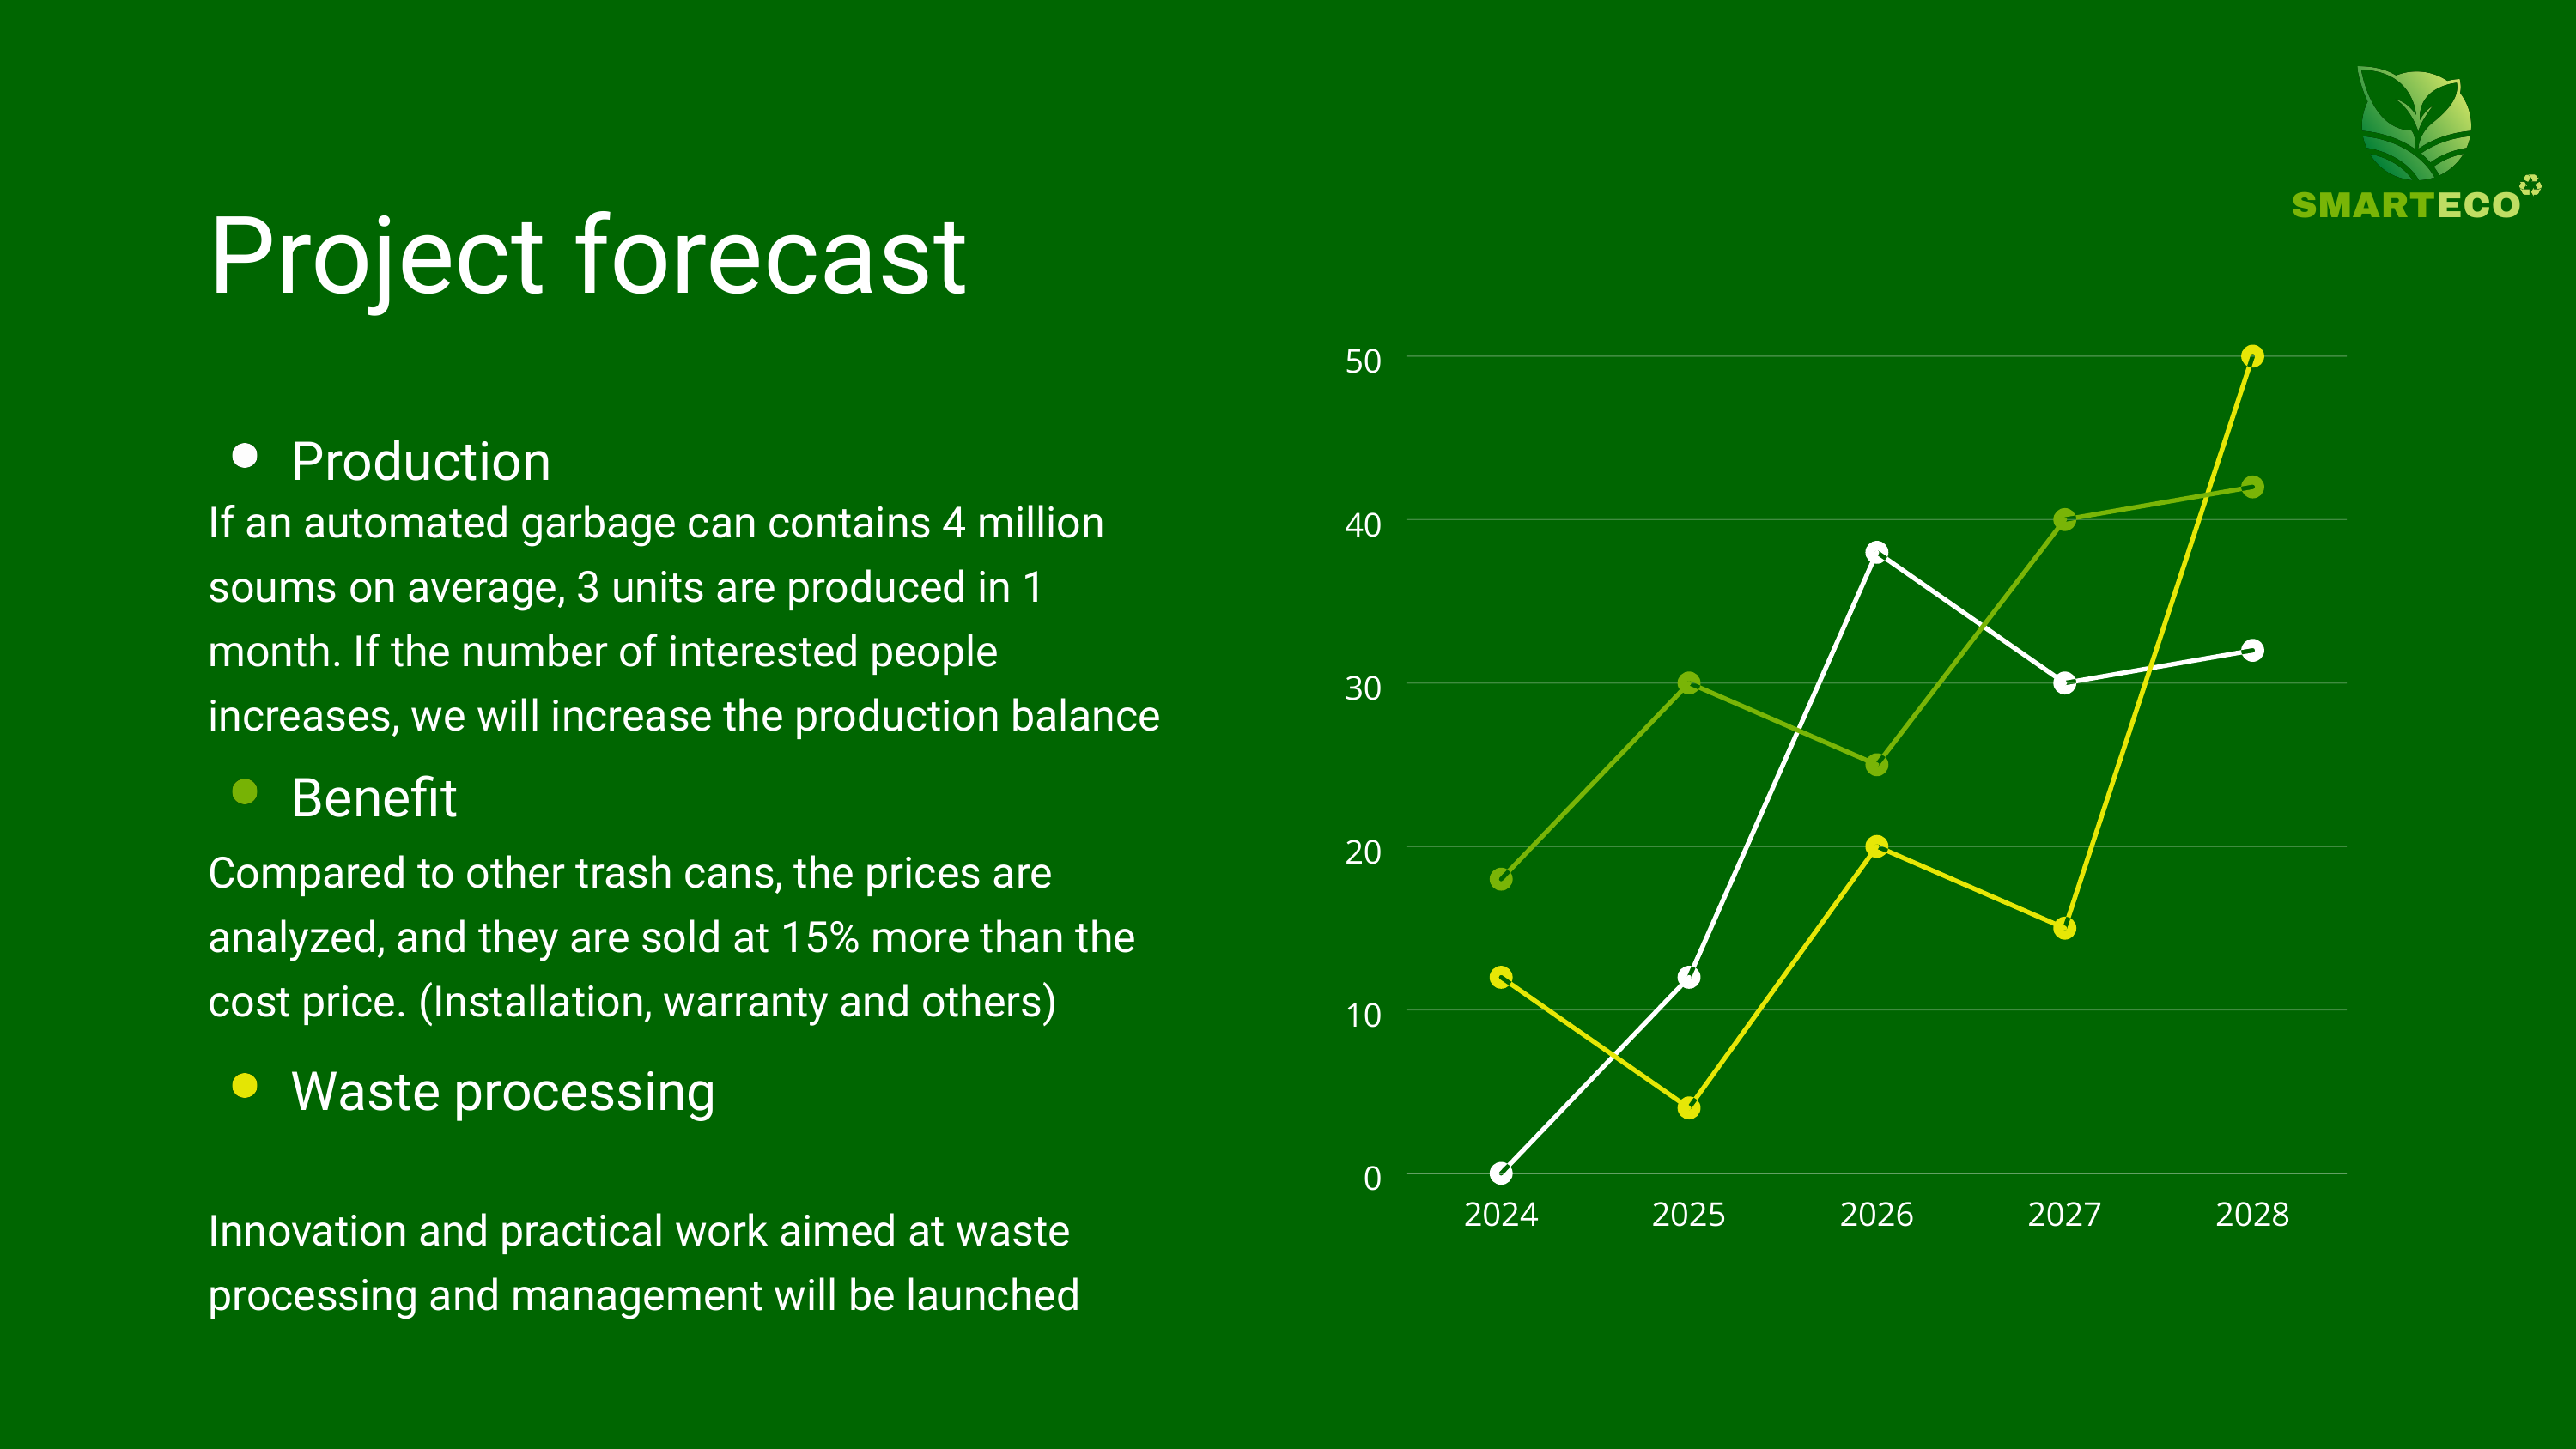

SMART
ECO
Project forecast
50

40
30
20
10
0
2024
2025
2026
2027
2028
Production

If an automated garbage can contains 4 million soums on average, 3 units are produced in 1 month. If the number of interested people increases, we will increase the production balance
Benefit

Compared to other trash cans, the prices are analyzed, and they are sold at 15% more than the cost price. (Installation, warranty and others)
Waste processing

Innovation and practical work aimed at waste processing and management will be launched